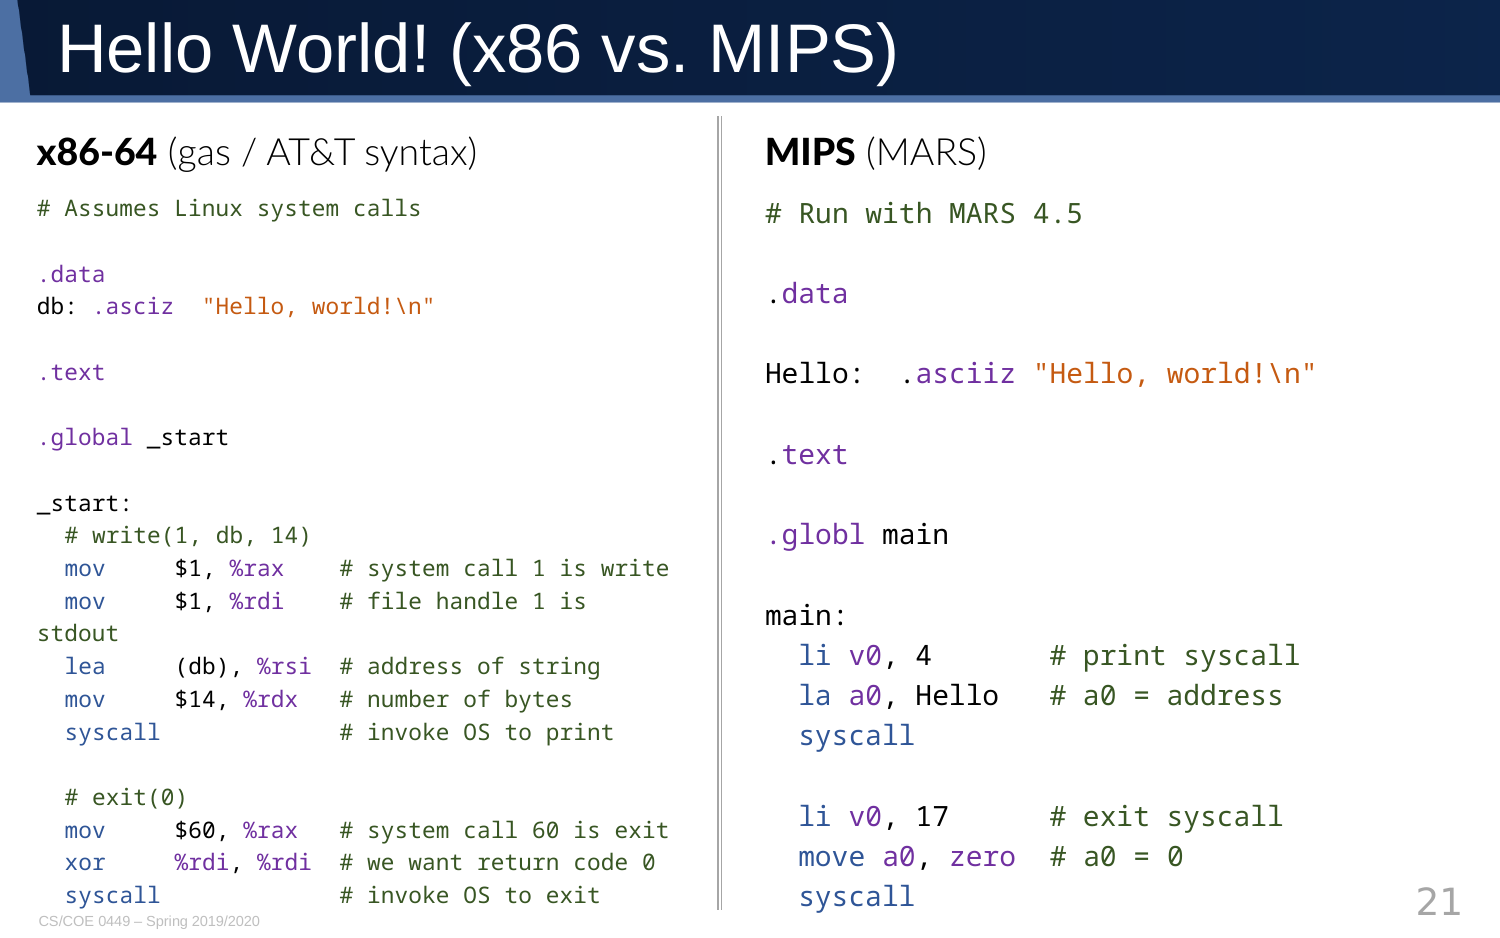

# Hello World! (x86 vs. MIPS)
x86-64 (gas / AT&T syntax)
MIPS (MARS)
# Assumes Linux system calls

.data
db: .asciz  "Hello, world!\n"

.text

.global _start

_start:
  # write(1, db, 14)
  mov     $1, %rax    # system call 1 is write
  mov     $1, %rdi    # file handle 1 is stdout
  lea     (db), %rsi  # address of string
  mov     $14, %rdx   # number of bytes
  syscall             # invoke OS to print

  # exit(0)
  mov     $60, %rax   # system call 60 is exit
  xor     %rdi, %rdi  # we want return code 0
  syscall             # invoke OS to exit

# Run with MARS 4.5

.data

Hello:  .asciiz "Hello, world!\n"

.text

.globl main

main:
  li v0, 4       # print syscall
  la a0, Hello   # a0 = address
  syscall

  li v0, 17      # exit syscall
  move a0, zero  # a0 = 0
  syscall

21
CS/COE 0449 – Spring 2019/2020